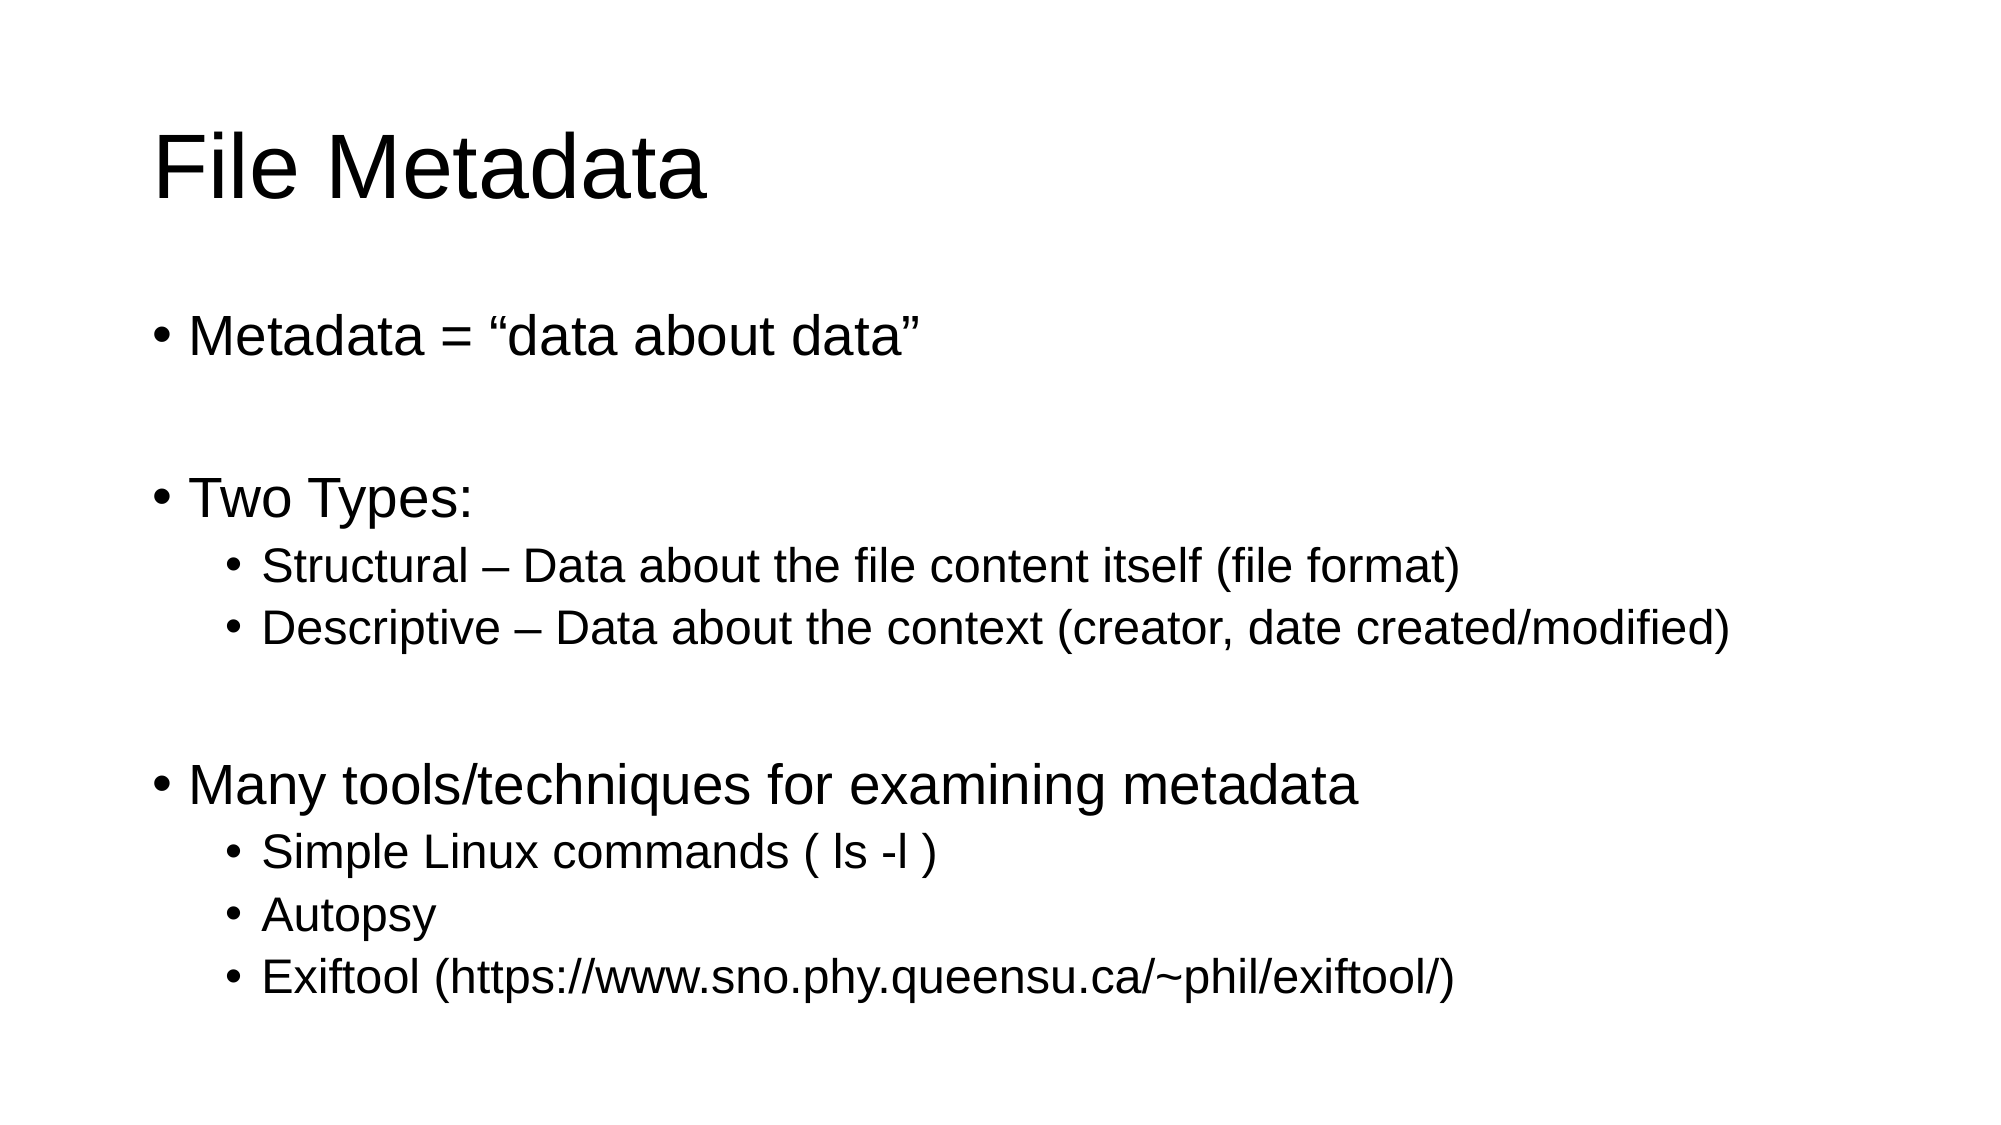

# File Metadata
Metadata = “data about data”

Two Types:
Structural – Data about the file content itself (file format)
Descriptive – Data about the context (creator, date created/modified)

Many tools/techniques for examining metadata
Simple Linux commands ( ls -l )
Autopsy
Exiftool (https://www.sno.phy.queensu.ca/~phil/exiftool/)